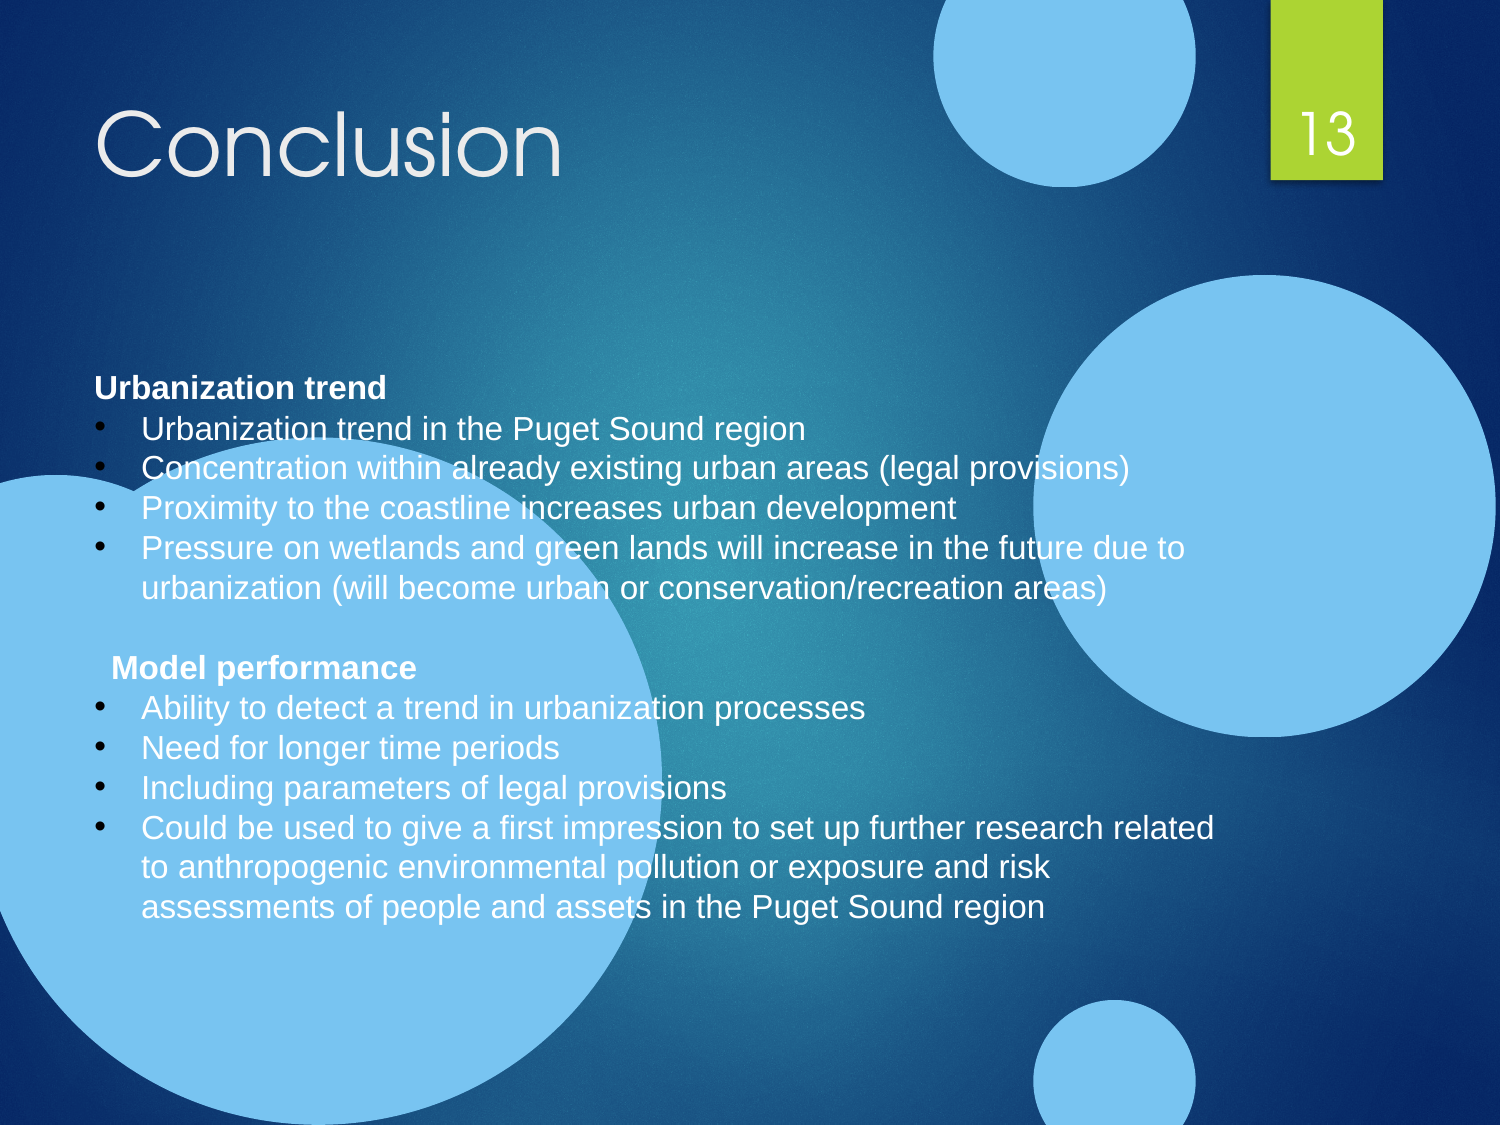

13
Conclusion
Urbanization trend
Urbanization trend in the Puget Sound region
Concentration within already existing urban areas (legal provisions)
Proximity to the coastline increases urban development
Pressure on wetlands and green lands will increase in the future due to urbanization (will become urban or conservation/recreation areas)

Model performance
Ability to detect a trend in urbanization processes
Need for longer time periods
Including parameters of legal provisions
Could be used to give a first impression to set up further research related to anthropogenic environmental pollution or exposure and risk assessments of people and assets in the Puget Sound region